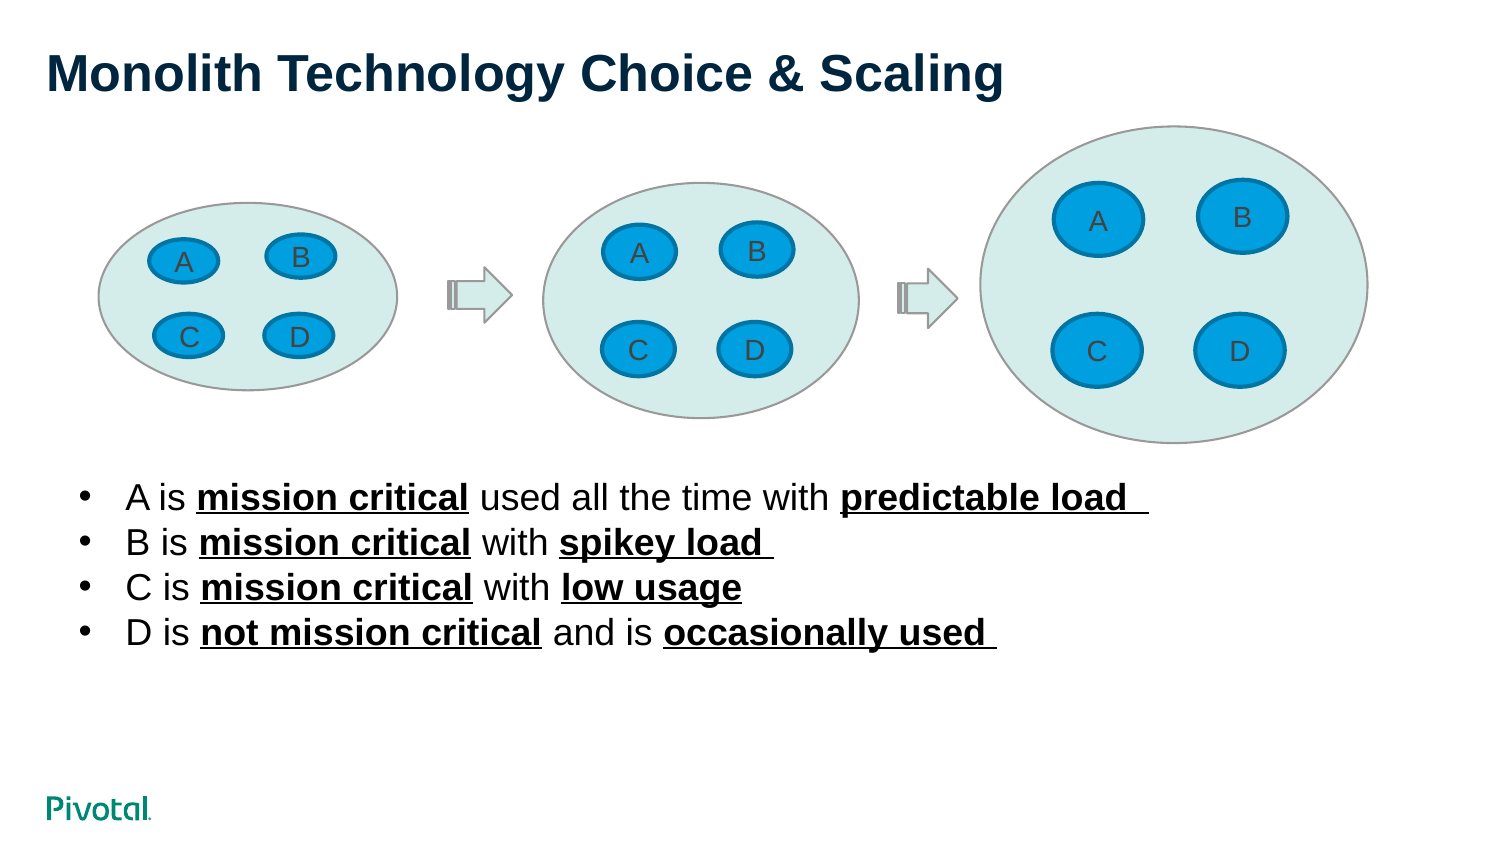

# Monolith Technology Choice & Scaling

B
A
C
D

B
A
C
D

B
A
C
D
A is mission critical used all the time with predictable load
B is mission critical with spikey load
C is mission critical with low usage
D is not mission critical and is occasionally used